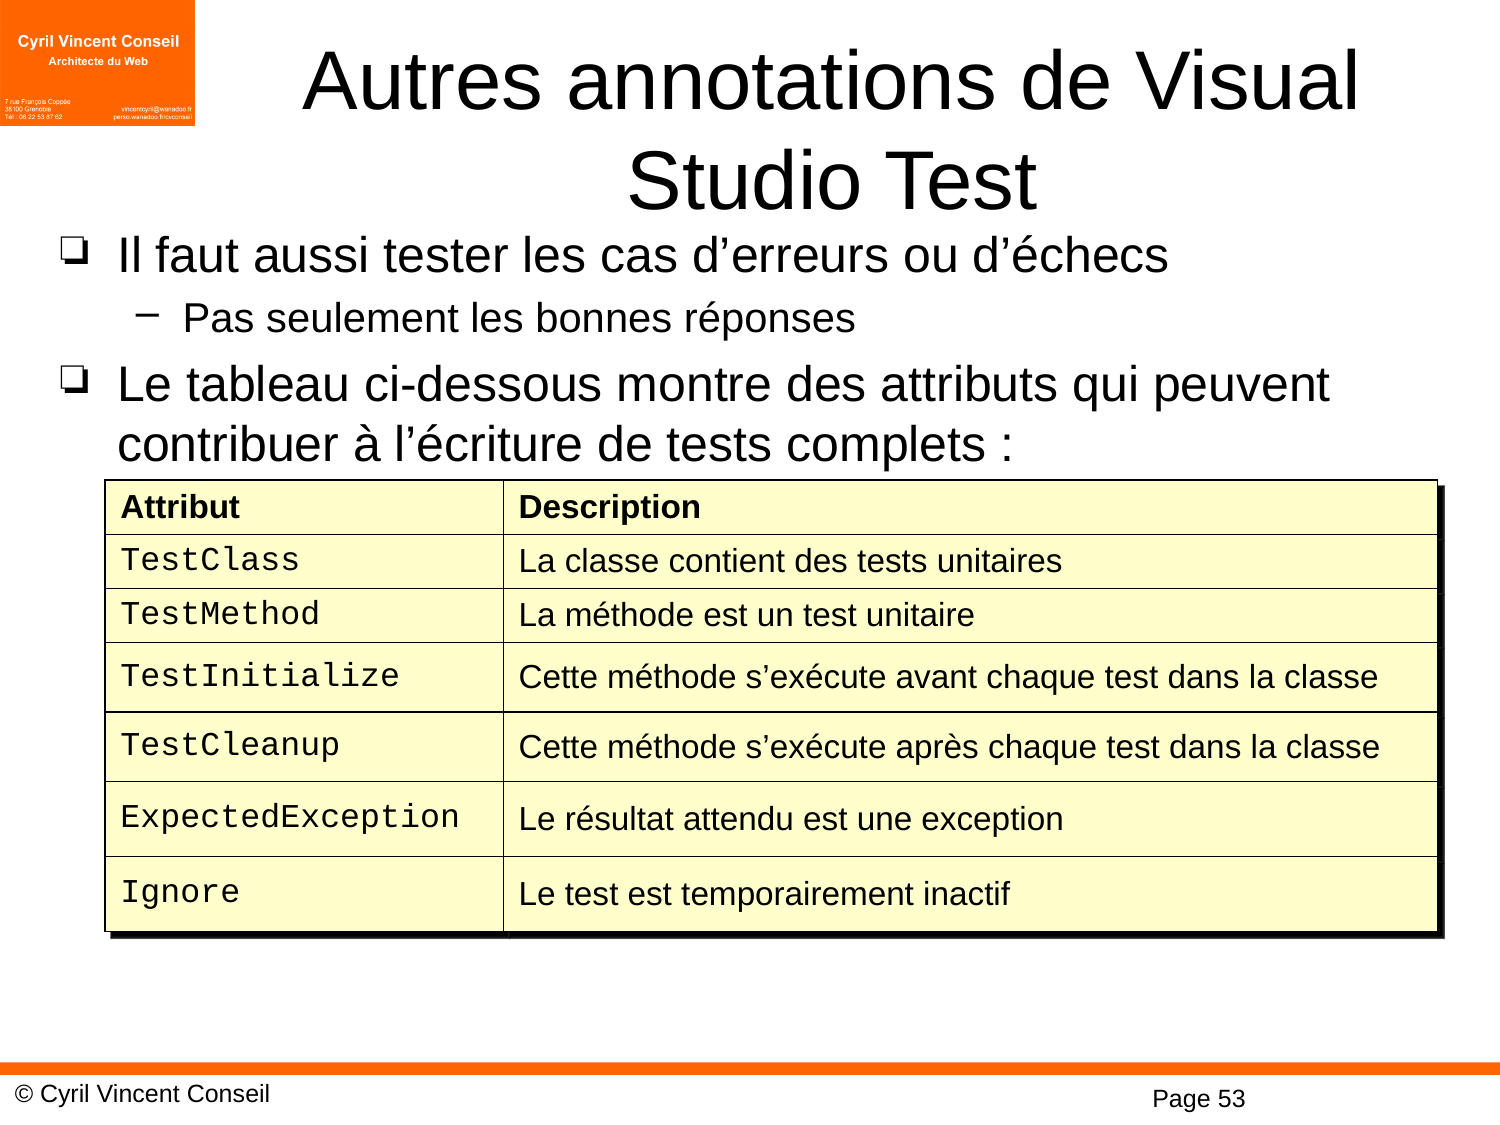

# Autres annotations de Visual Studio Test
Il faut aussi tester les cas d’erreurs ou d’échecs
Pas seulement les bonnes réponses
Le tableau ci-dessous montre des attributs qui peuvent contribuer à l’écriture de tests complets :
| Attribut | Description |
| --- | --- |
| TestClass | La classe contient des tests unitaires |
| TestMethod | La méthode est un test unitaire |
| TestInitialize | Cette méthode s’exécute avant chaque test dans la classe |
| TestCleanup | Cette méthode s’exécute après chaque test dans la classe |
| ExpectedException | Le résultat attendu est une exception |
| Ignore | Le test est temporairement inactif |